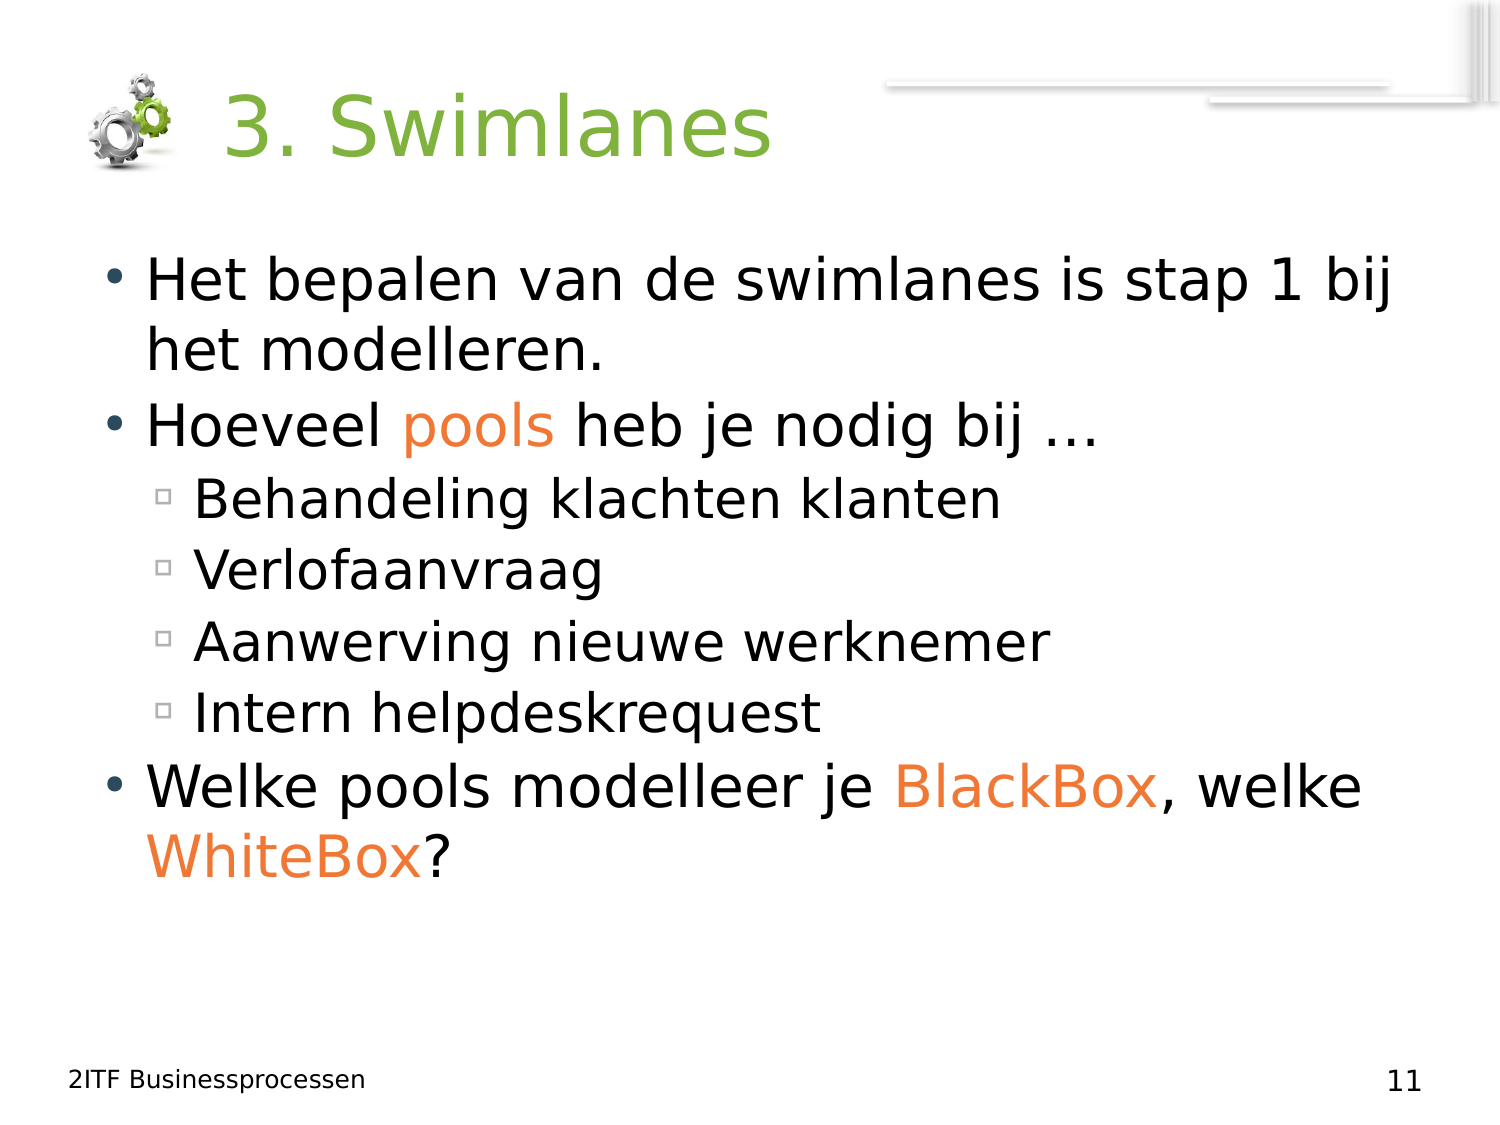

# 3. Swimlanes
Het bepalen van de swimlanes is stap 1 bij het modelleren.
Hoeveel pools heb je nodig bij …
Behandeling klachten klanten
Verlofaanvraag
Aanwerving nieuwe werknemer
Intern helpdeskrequest
Welke pools modelleer je BlackBox, welke WhiteBox?

11